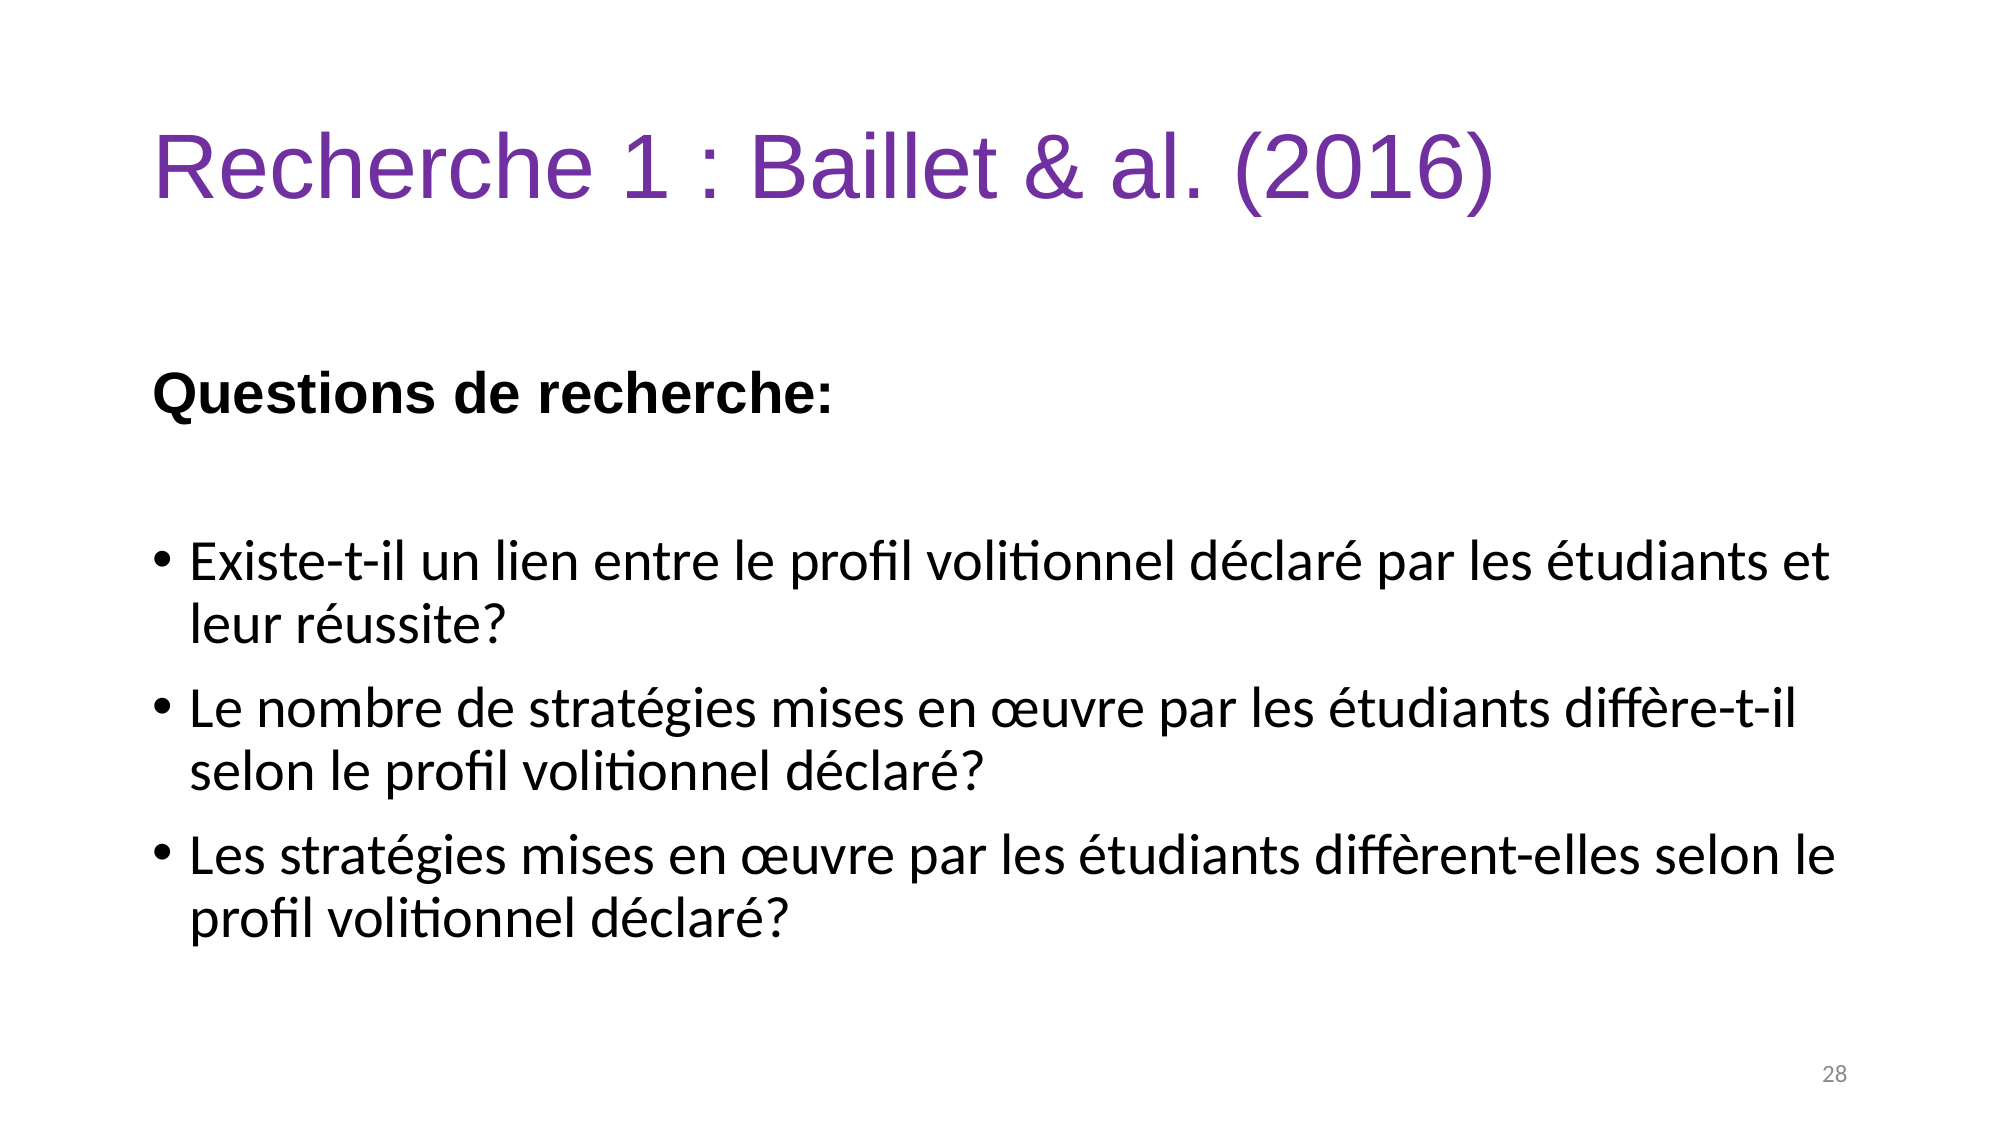

Recherche 1 : Baillet & al. (2016)
Questions de recherche:

Existe-t-il un lien entre le profil volitionnel déclaré par les étudiants et leur réussite?
Le nombre de stratégies mises en œuvre par les étudiants diffère-t-il selon le profil volitionnel déclaré?
Les stratégies mises en œuvre par les étudiants diffèrent-elles selon le profil volitionnel déclaré?
28